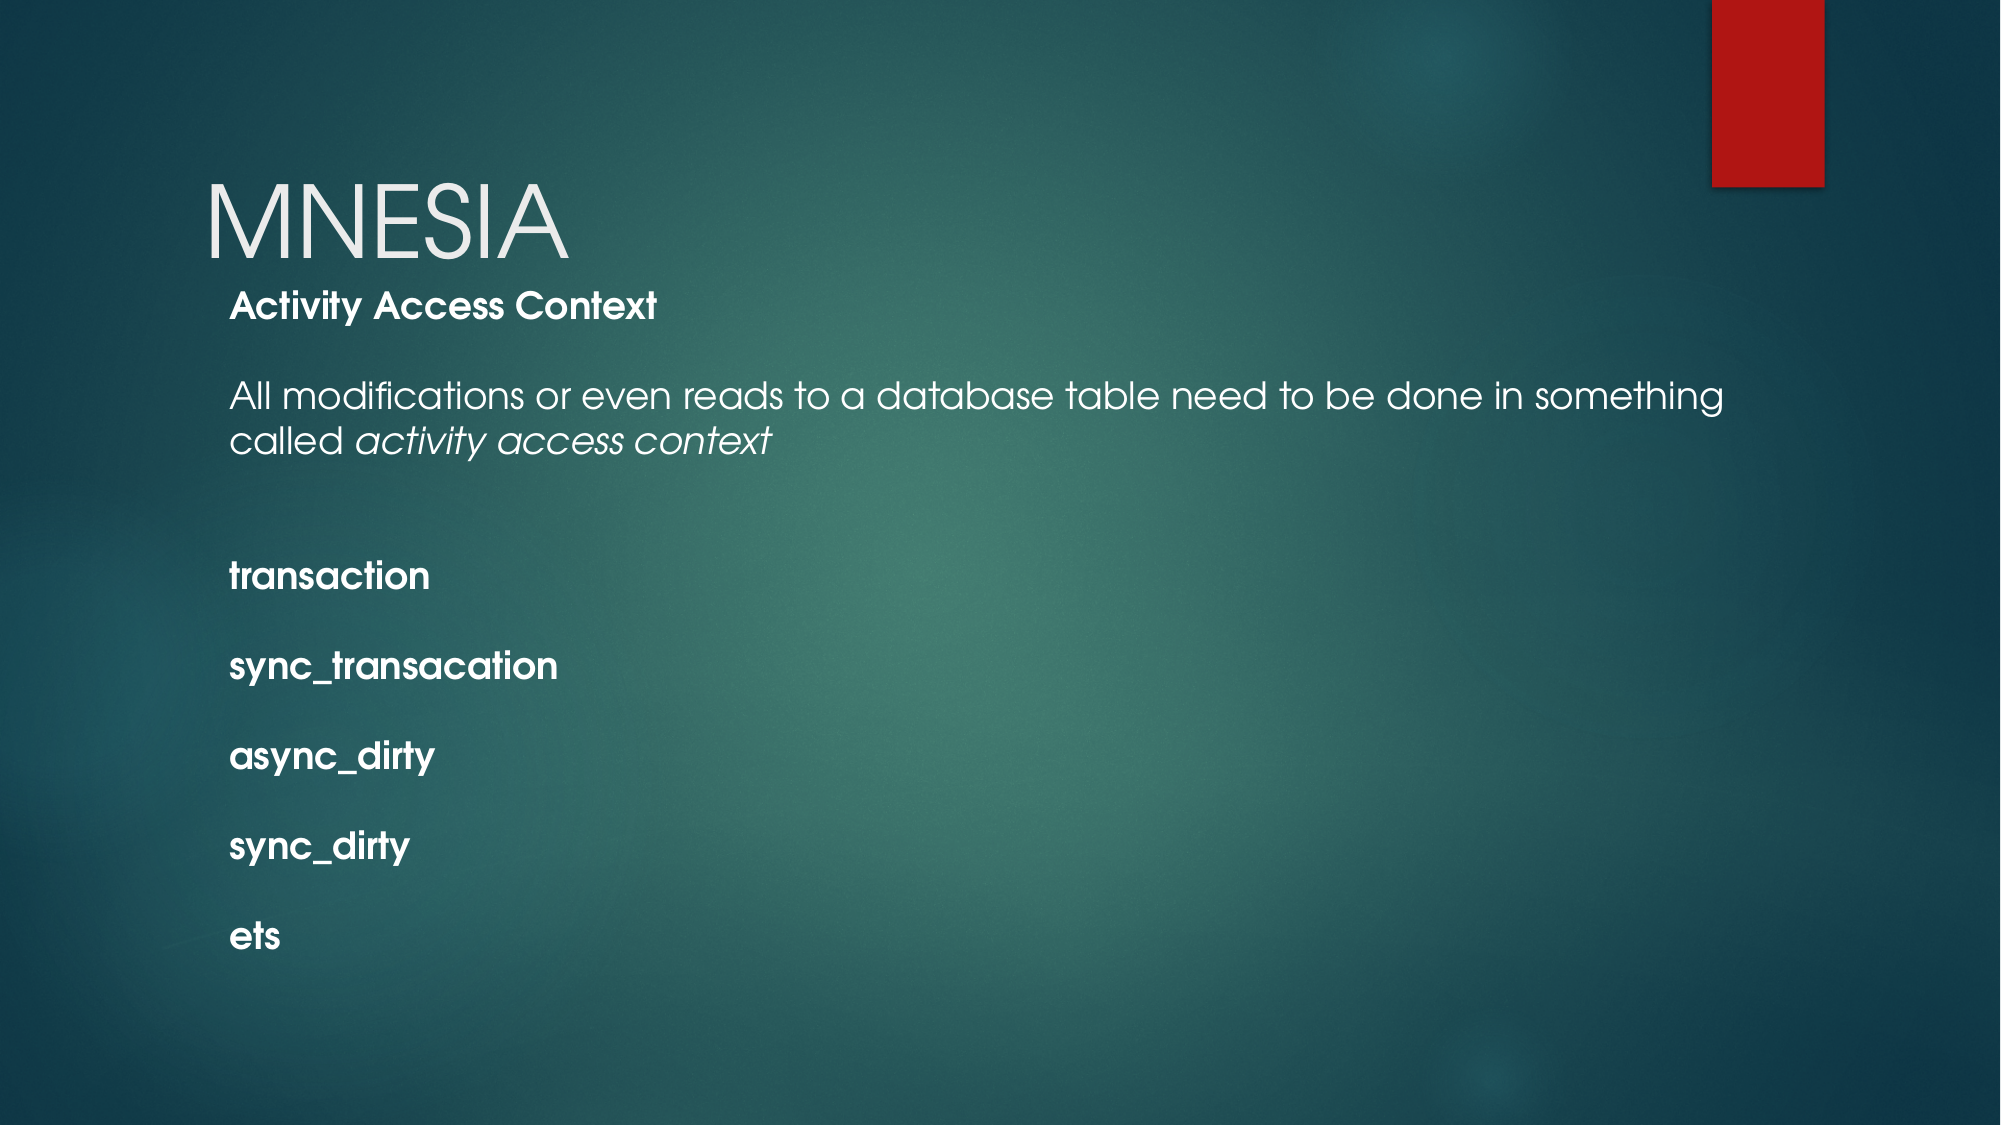

# MNESIA
Activity Access Context

All modifications or even reads to a database table need to be done in something called activity access context

transaction

sync_transacation

async_dirty

sync_dirty

ets